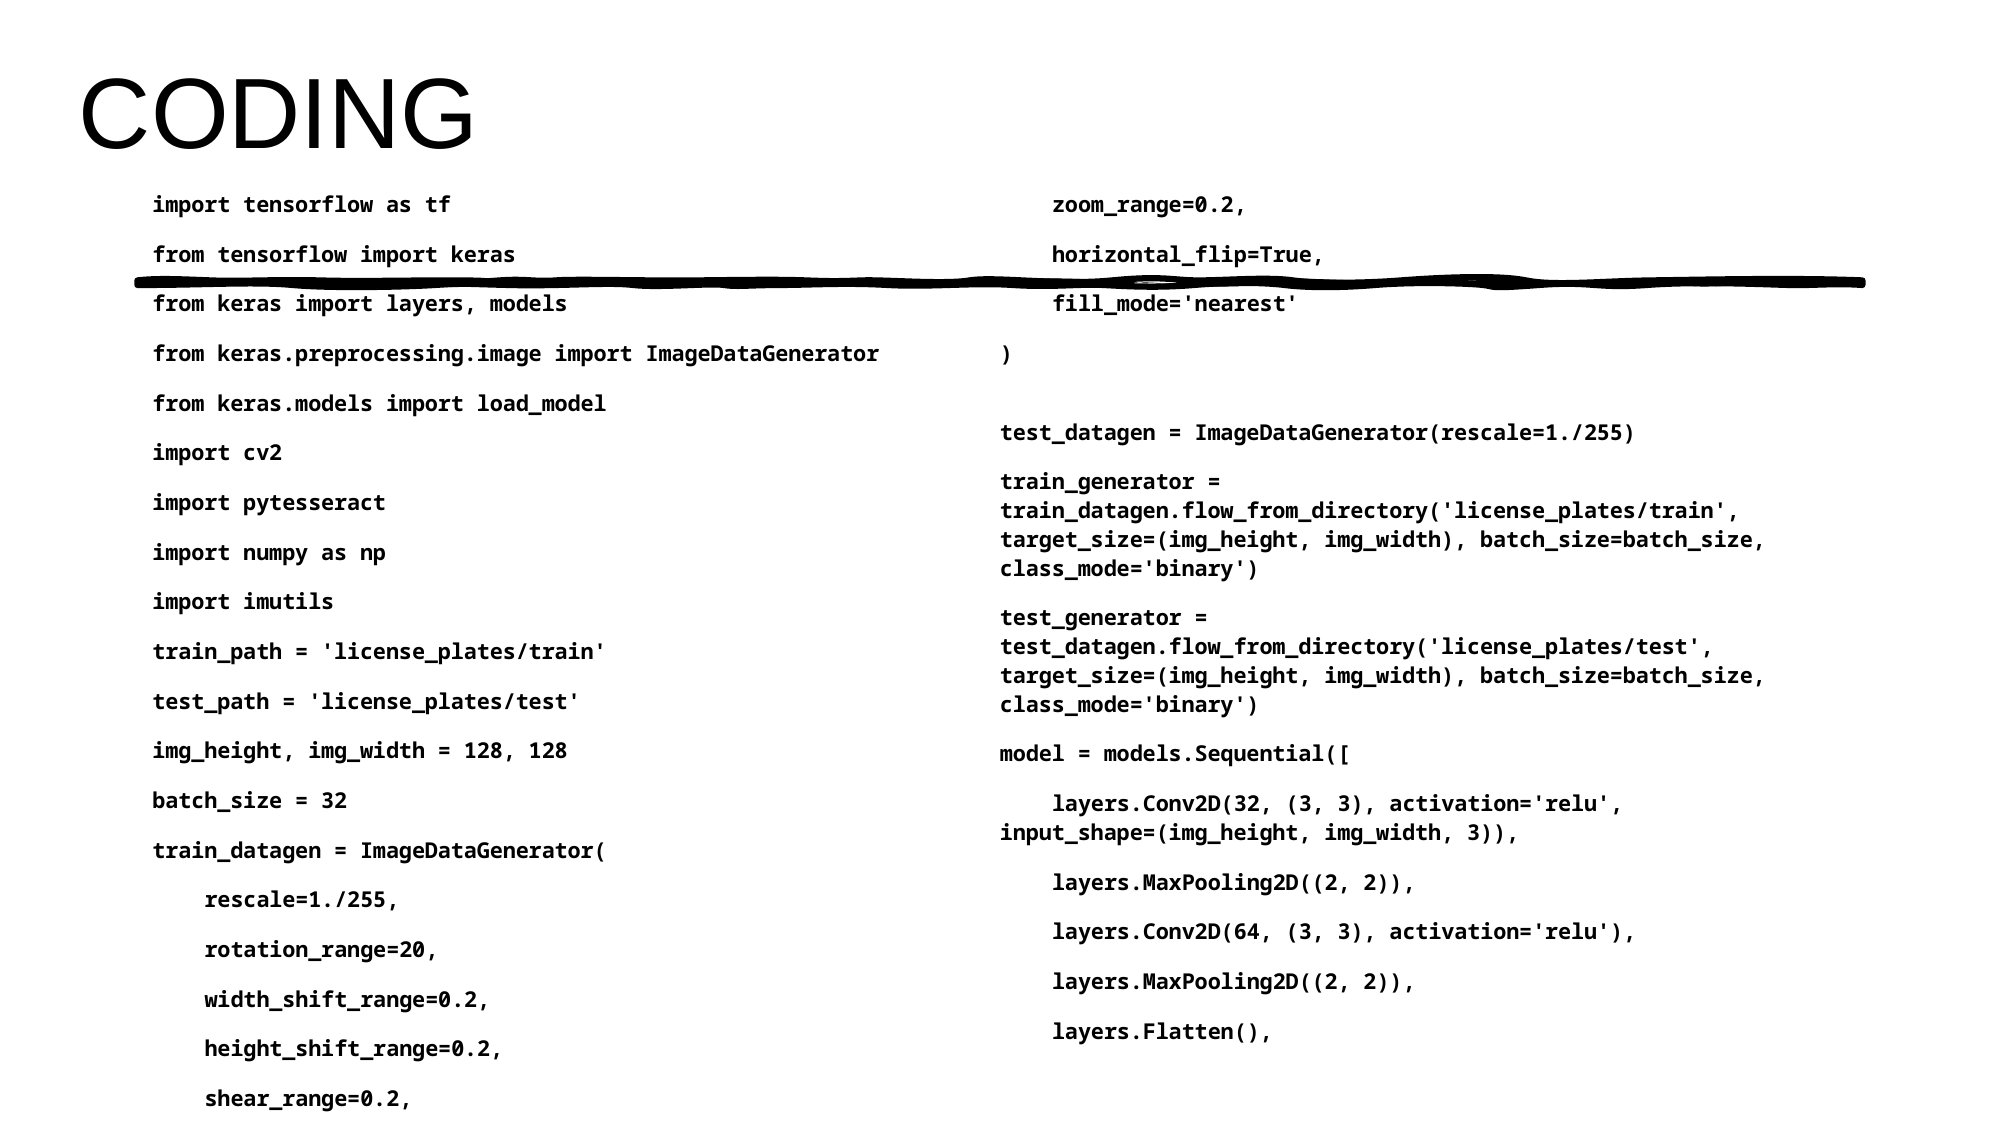

# CODING
import tensorflow as tf
from tensorflow import keras
from keras import layers, models
from keras.preprocessing.image import ImageDataGenerator
from keras.models import load_model
import cv2
import pytesseract
import numpy as np
import imutils
train_path = 'license_plates/train'
test_path = 'license_plates/test'
img_height, img_width = 128, 128
batch_size = 32
train_datagen = ImageDataGenerator(
    rescale=1./255,
    rotation_range=20,
    width_shift_range=0.2,
    height_shift_range=0.2,
    shear_range=0.2,
    zoom_range=0.2,
    horizontal_flip=True,
    fill_mode='nearest'
)
test_datagen = ImageDataGenerator(rescale=1./255)
train_generator = train_datagen.flow_from_directory('license_plates/train', target_size=(img_height, img_width), batch_size=batch_size, class_mode='binary')
test_generator = test_datagen.flow_from_directory('license_plates/test', target_size=(img_height, img_width), batch_size=batch_size, class_mode='binary')
model = models.Sequential([
    layers.Conv2D(32, (3, 3), activation='relu', input_shape=(img_height, img_width, 3)),
    layers.MaxPooling2D((2, 2)),
    layers.Conv2D(64, (3, 3), activation='relu'),
    layers.MaxPooling2D((2, 2)),
    layers.Flatten(),